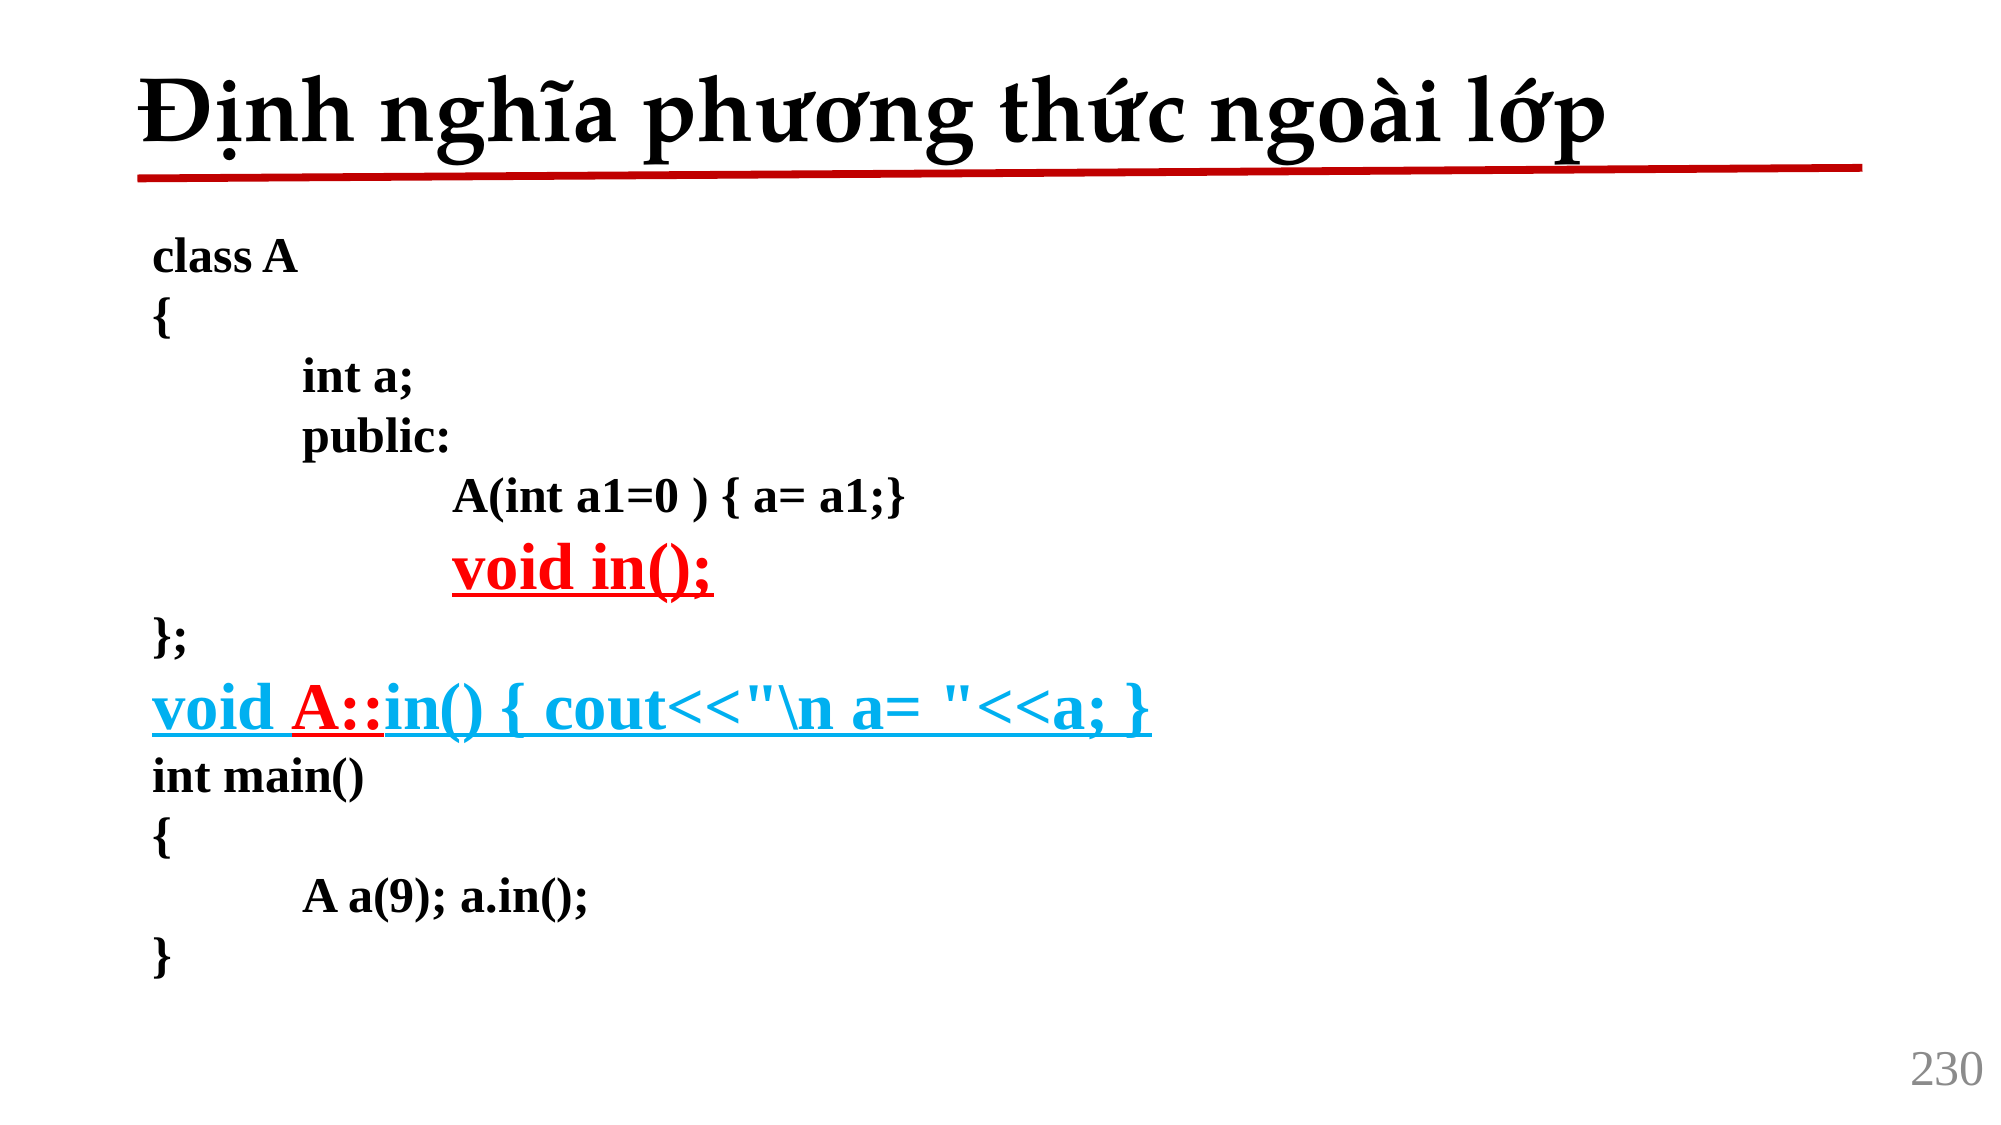

# Định nghĩa phương thức ngoài lớp
class A
{
	int a;
	public:
		A(int a1=0 ) { a= a1;}
		void in();
};
void A::in() { cout<<"\n a= "<<a; }
int main()
{
	A a(9); a.in();
}
230